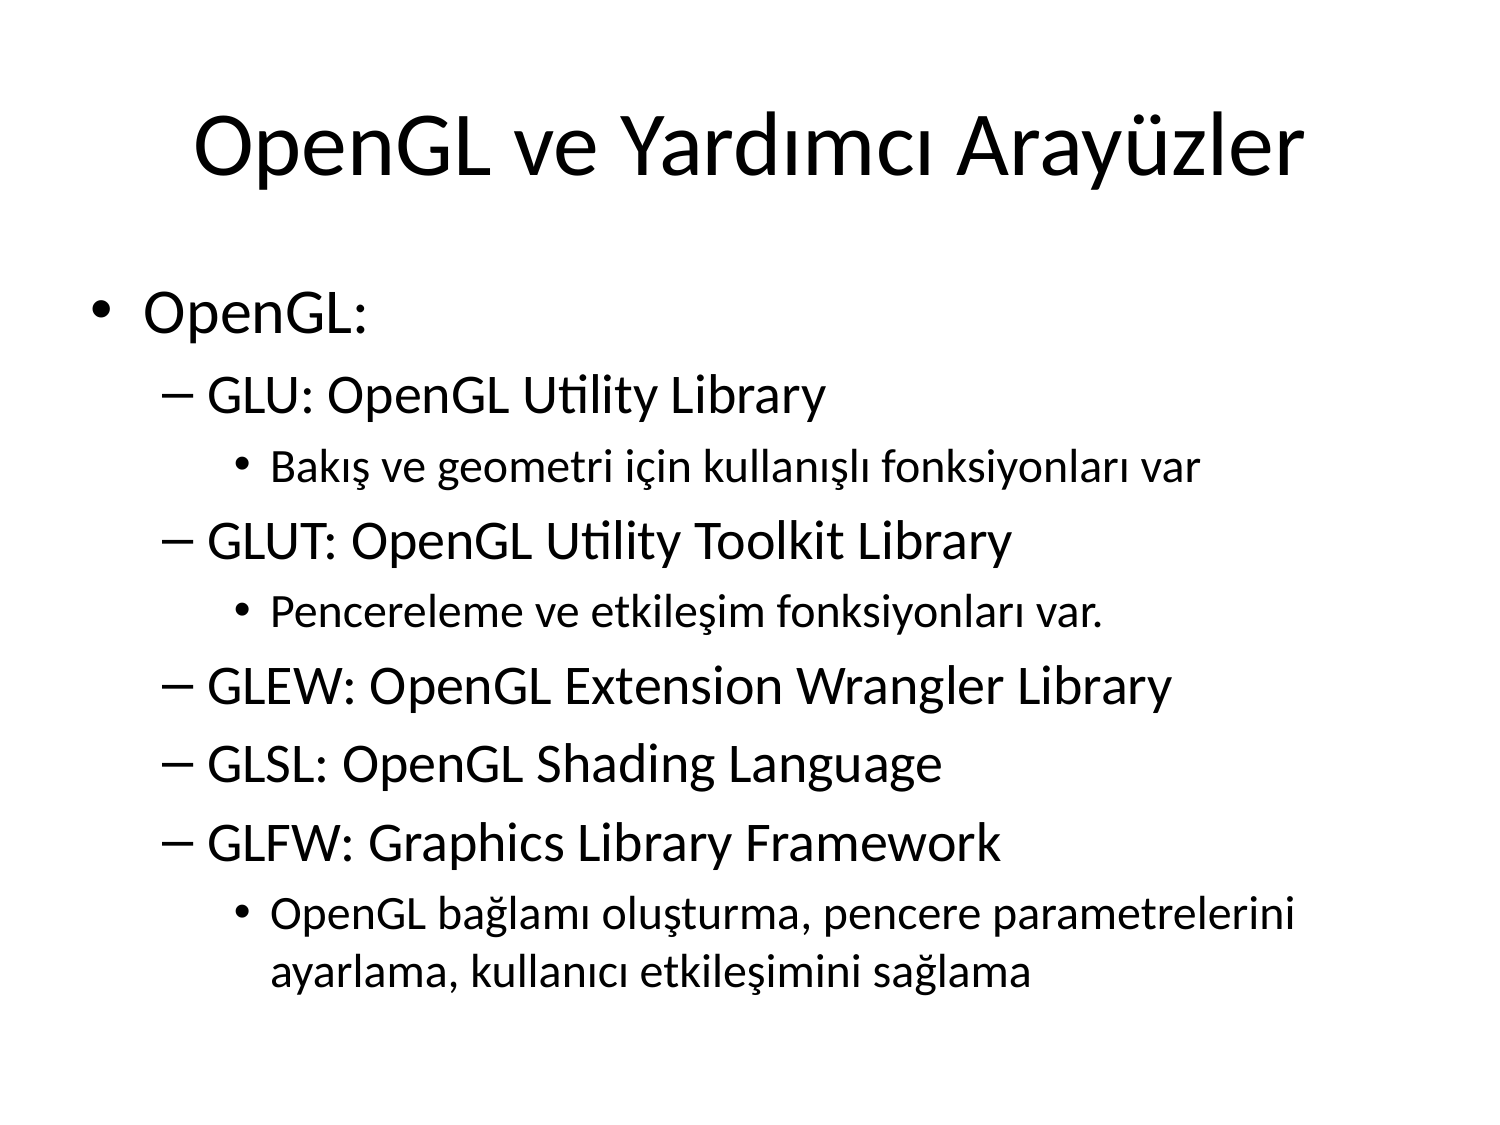

# OpenGL ve Yardımcı Arayüzler
OpenGL:
GLU: OpenGL Utility Library
Bakış ve geometri için kullanışlı fonksiyonları var
GLUT: OpenGL Utility Toolkit Library
Pencereleme ve etkileşim fonksiyonları var.
GLEW: OpenGL Extension Wrangler Library
GLSL: OpenGL Shading Language
GLFW: Graphics Library Framework
OpenGL bağlamı oluşturma, pencere parametrelerini ayarlama, kullanıcı etkileşimini sağlama